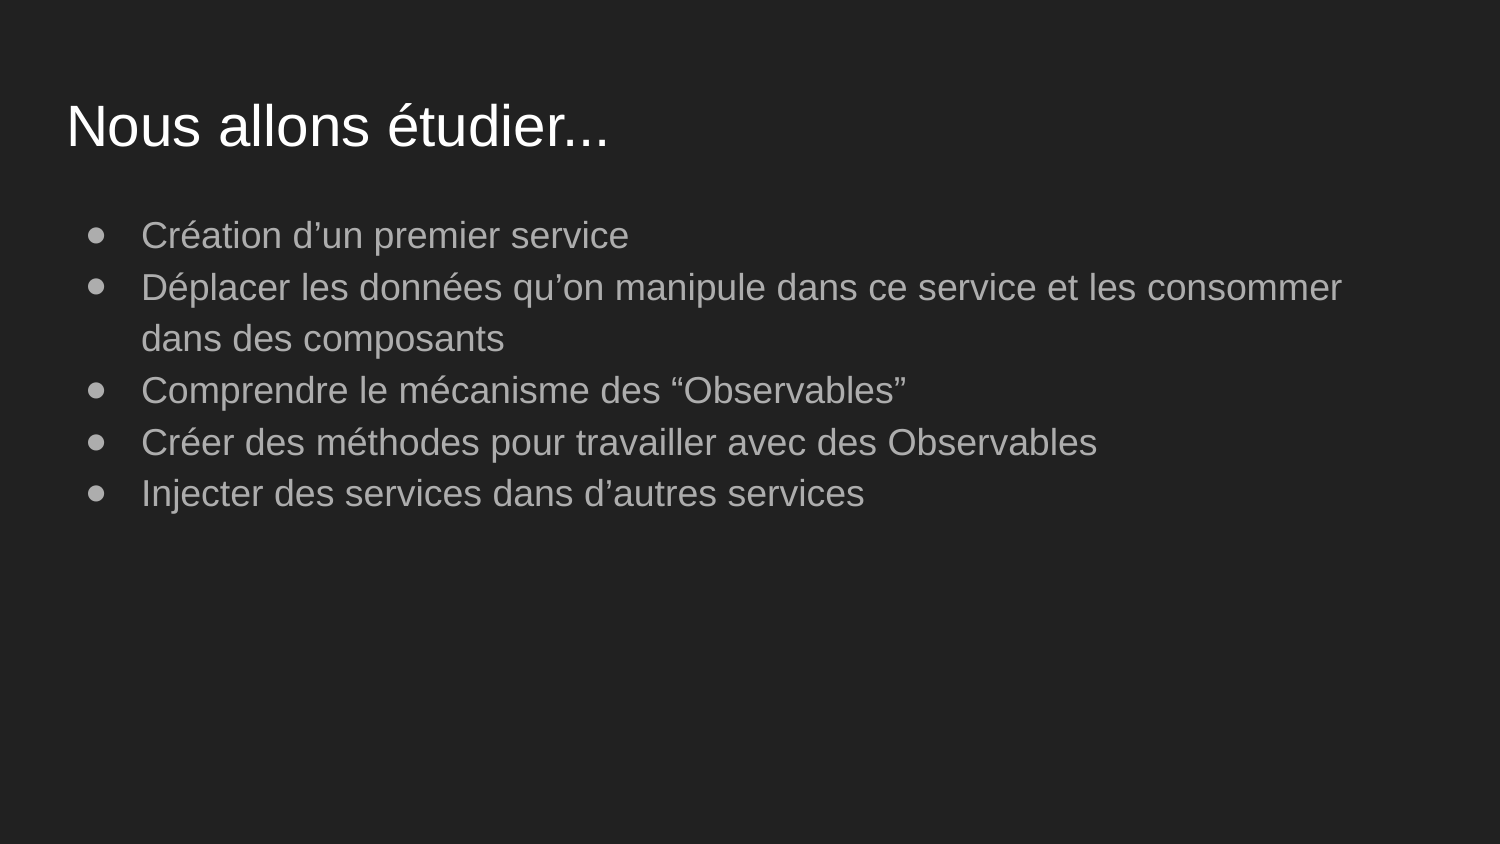

# Nous allons étudier...
Création d’un premier service
Déplacer les données qu’on manipule dans ce service et les consommer dans des composants
Comprendre le mécanisme des “Observables”
Créer des méthodes pour travailler avec des Observables
Injecter des services dans d’autres services